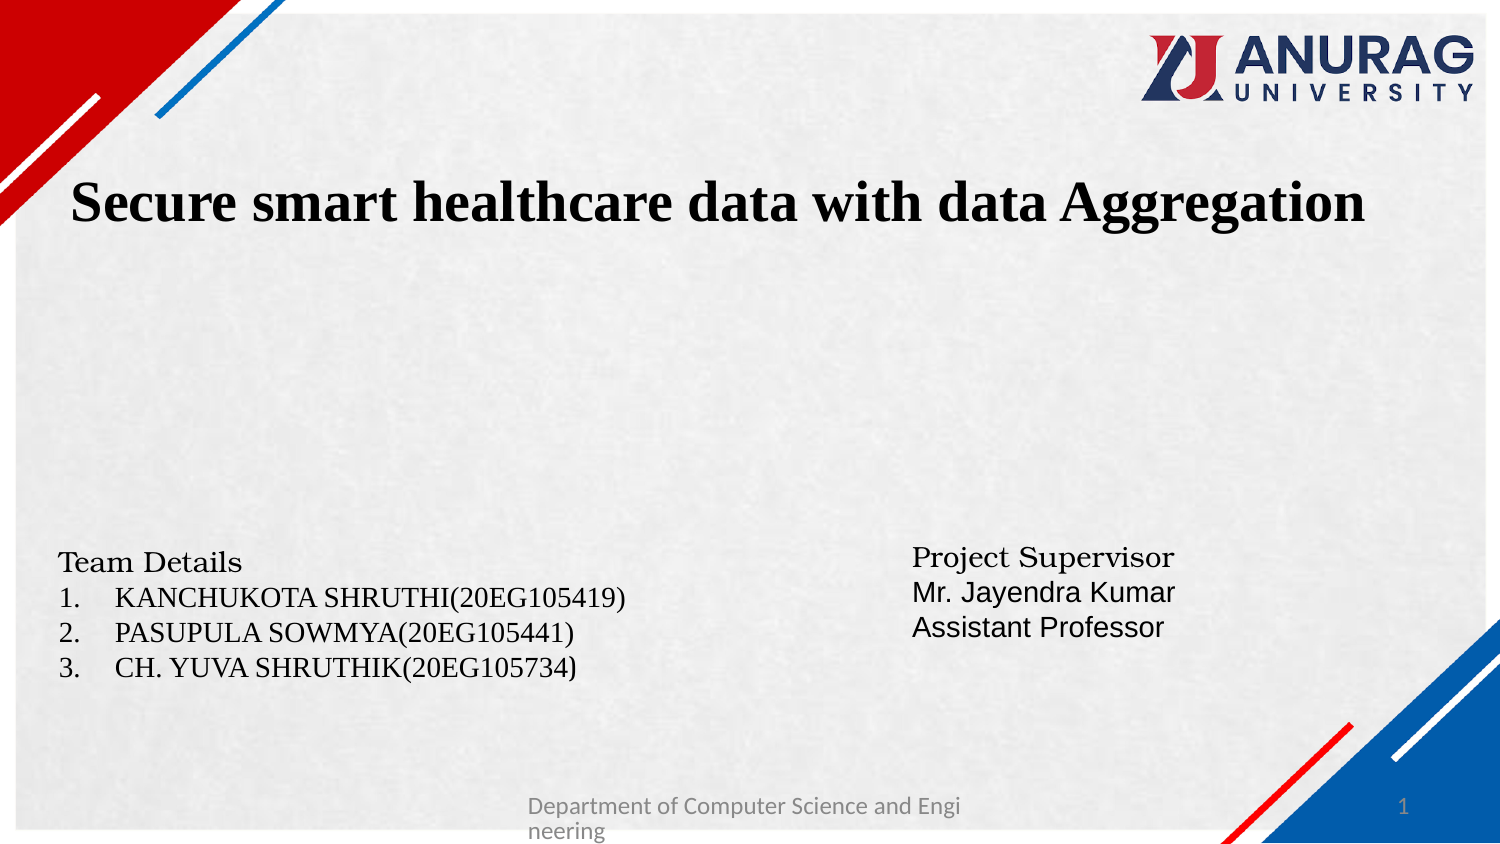

# Secure smart healthcare data with data Aggregation

Project Supervisor
Mr. Jayendra Kumar
Assistant Professor
Team Details
KANCHUKOTA SHRUTHI(20EG105419)
PASUPULA SOWMYA(20EG105441)
CH. YUVA SHRUTHIK(20EG105734)

Department of Computer Science and Engineering
1